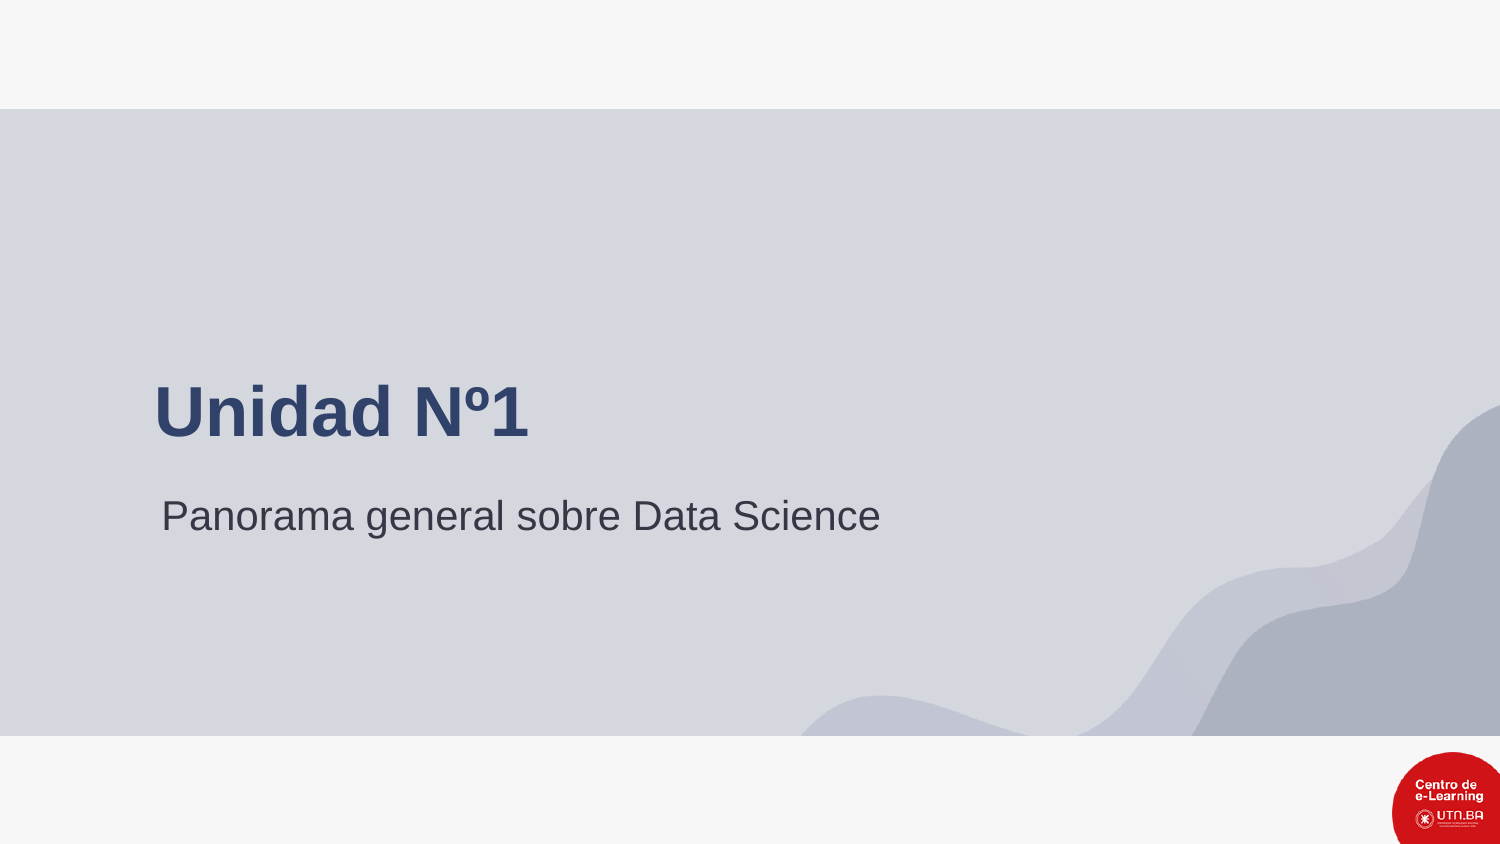

Unidad Nº1
Panorama general sobre Data Science